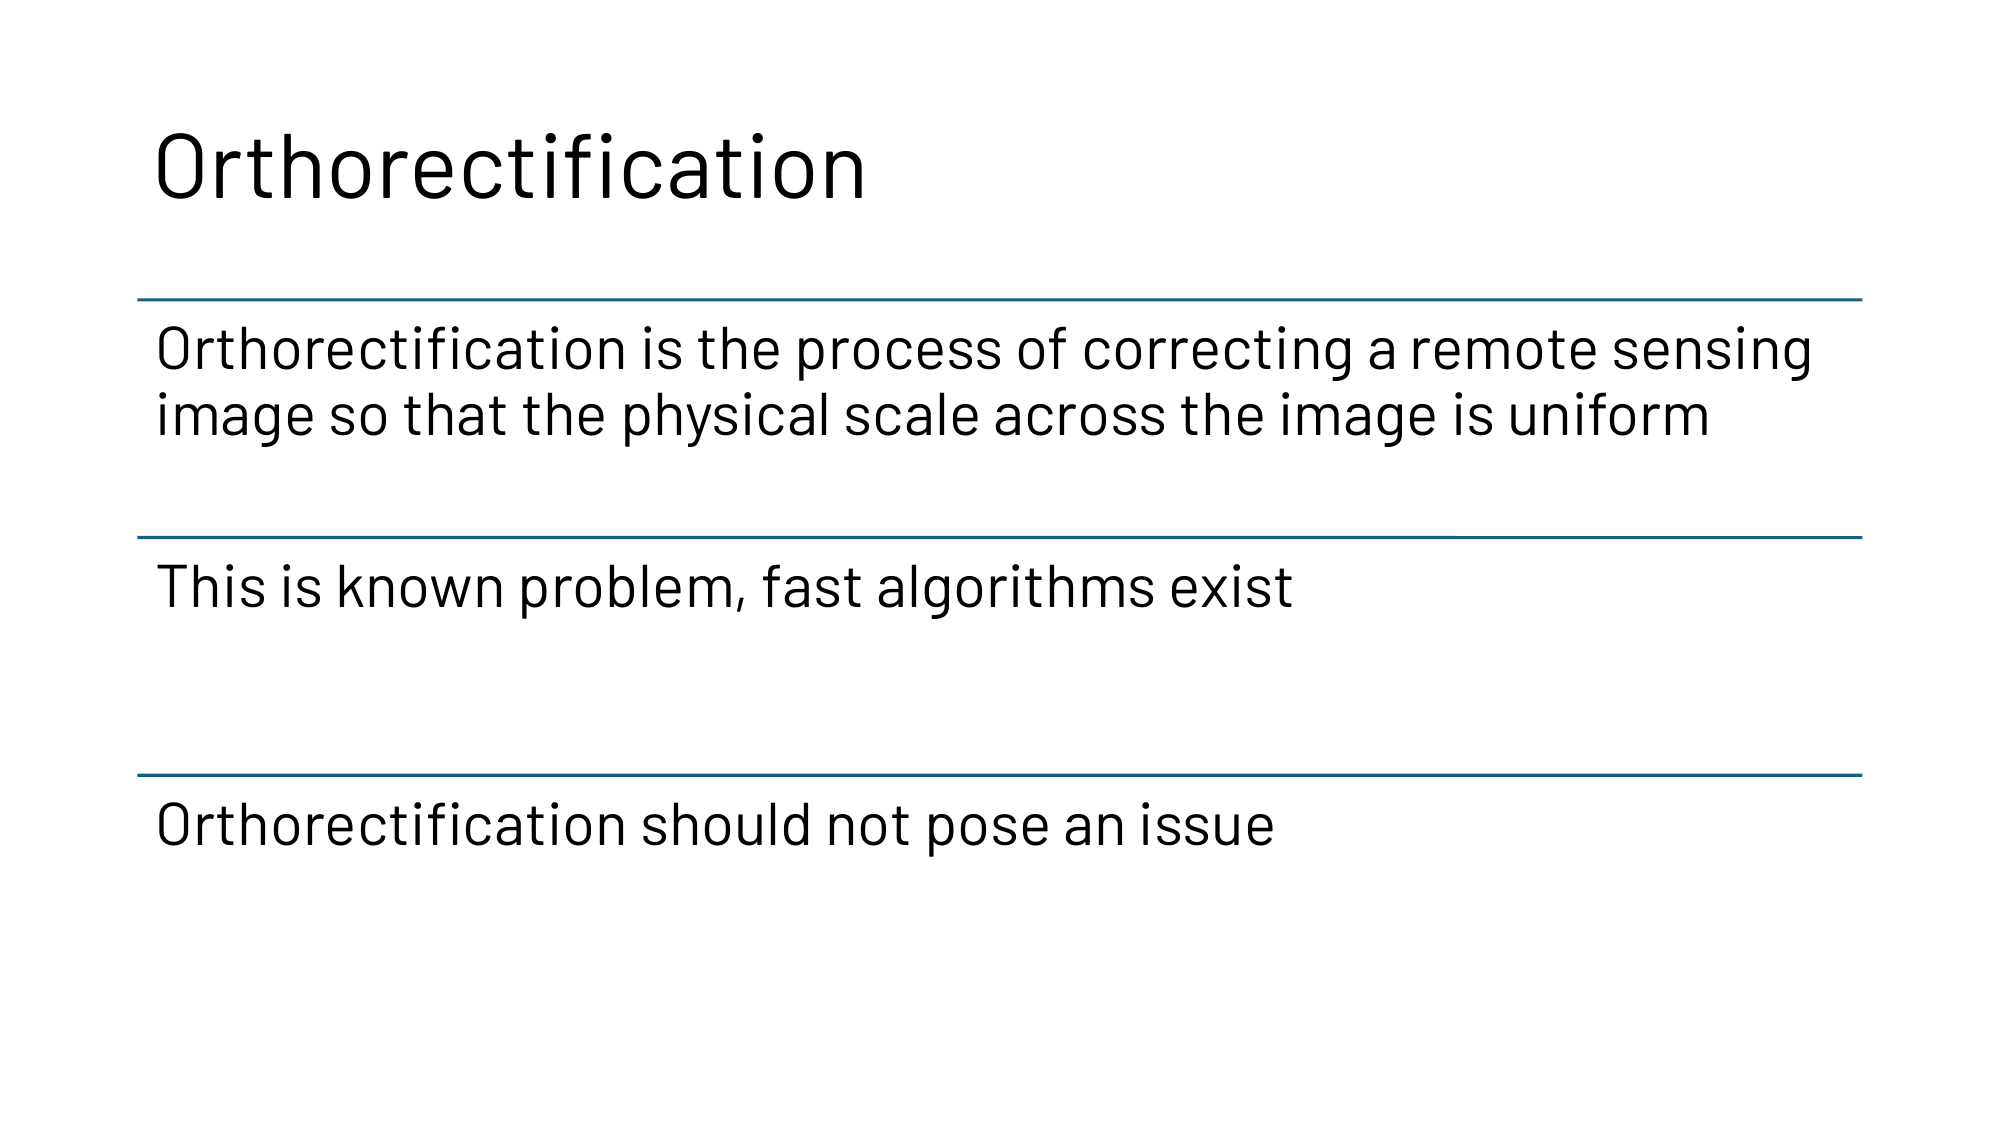

# Orthorectification
Orthorectification is the process of correcting a remote sensing image so that the physical scale across the image is uniform
This is known problem, fast algorithms exist
Orthorectification should not pose an issue